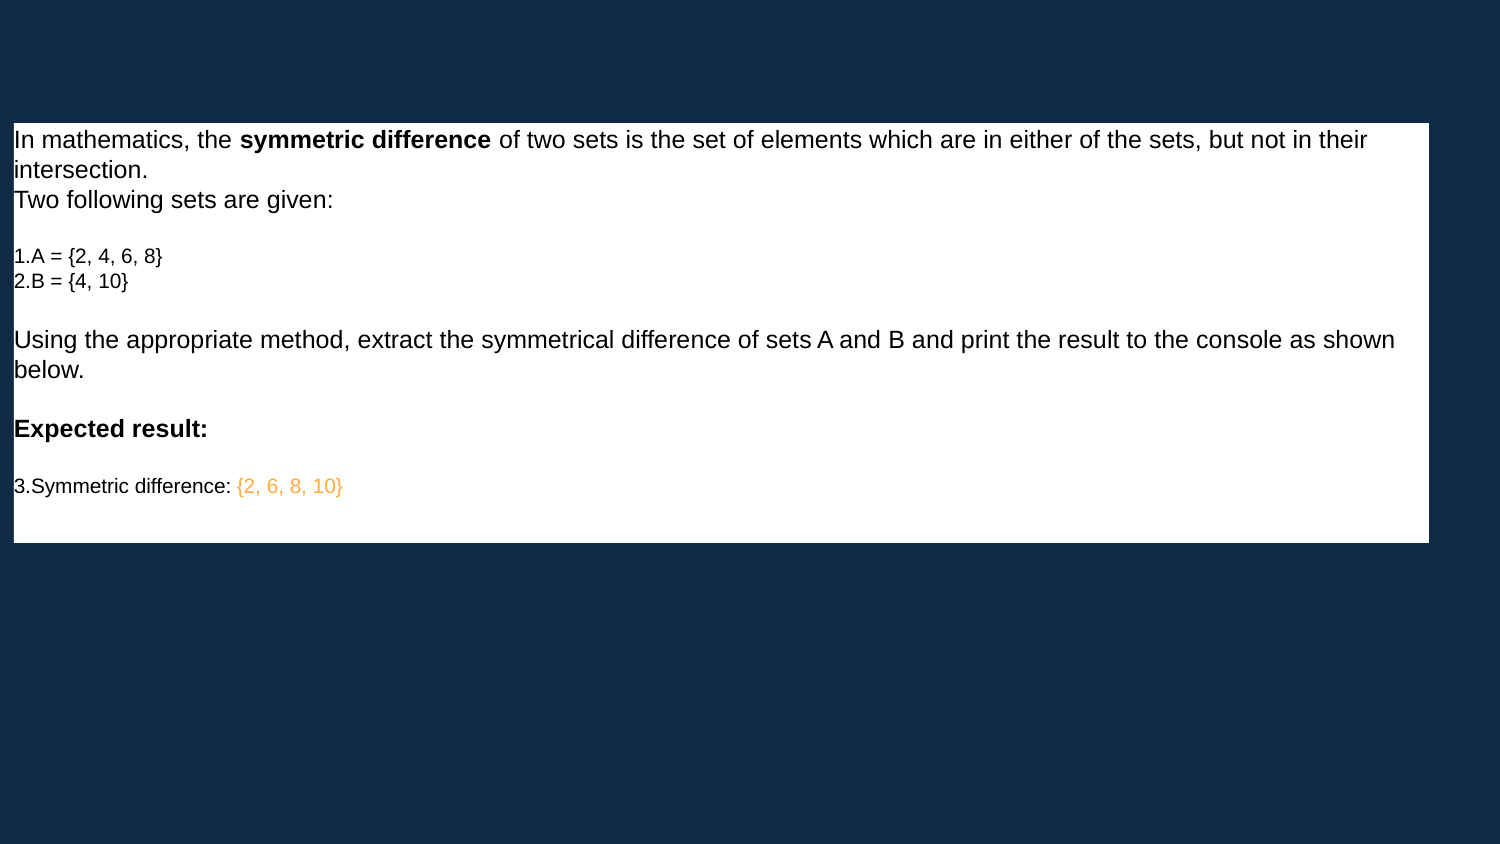

In mathematics, the symmetric difference of two sets is the set of elements which are in either of the sets, but not in their intersection.
Two following sets are given:

A = {2, 4, 6, 8}
B = {4, 10}

Using the appropriate method, extract the symmetrical difference of sets A and B and print the result to the console as shown below.

Expected result:

Symmetric difference: {2, 6, 8, 10}